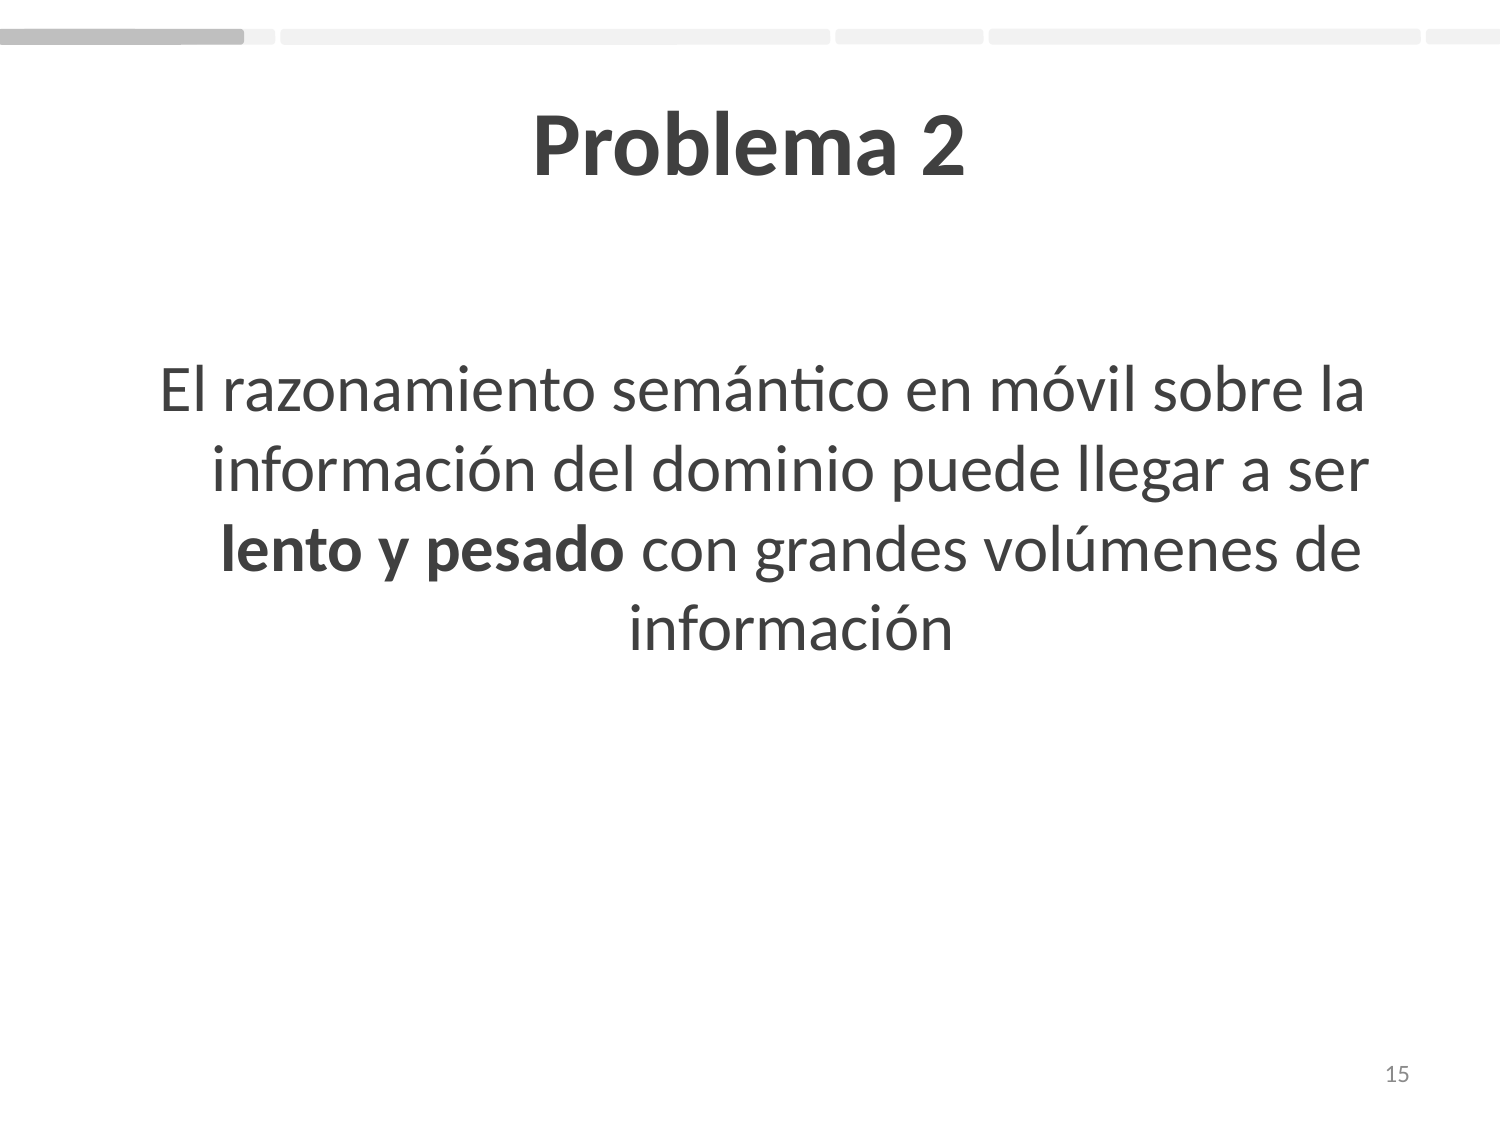

# Problema 2

El razonamiento semántico en móvil sobre la información del dominio puede llegar a ser lento y pesado con grandes volúmenes de información
15